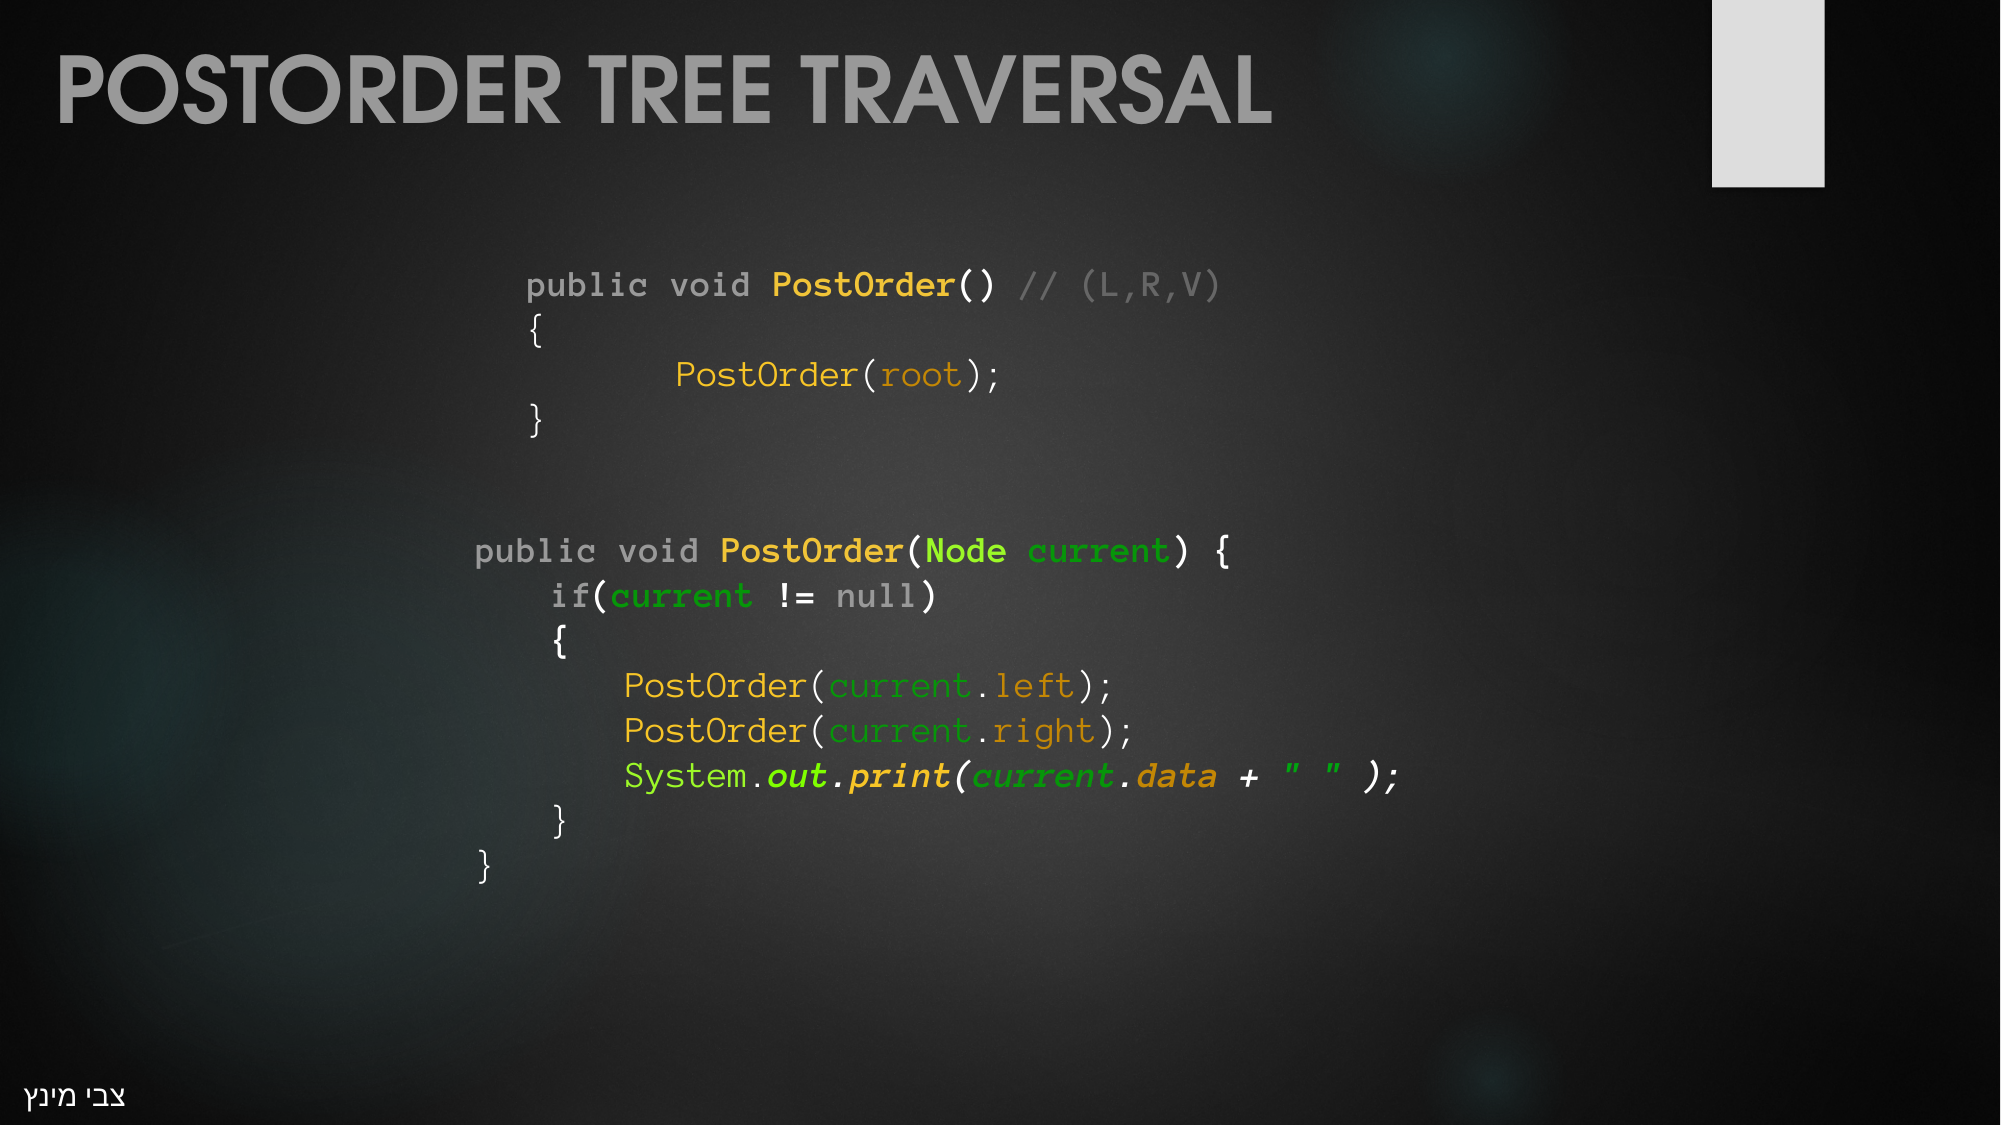

PostOrder tree traversal

public void PostOrder() // (L,R,V)
{
	PostOrder(root);
}
public void PostOrder(Node current) {
if(current != null)
{
PostOrder(current.left);
PostOrder(current.right);
System.out.print(current.data + " " );
}
}

צבי מינץ